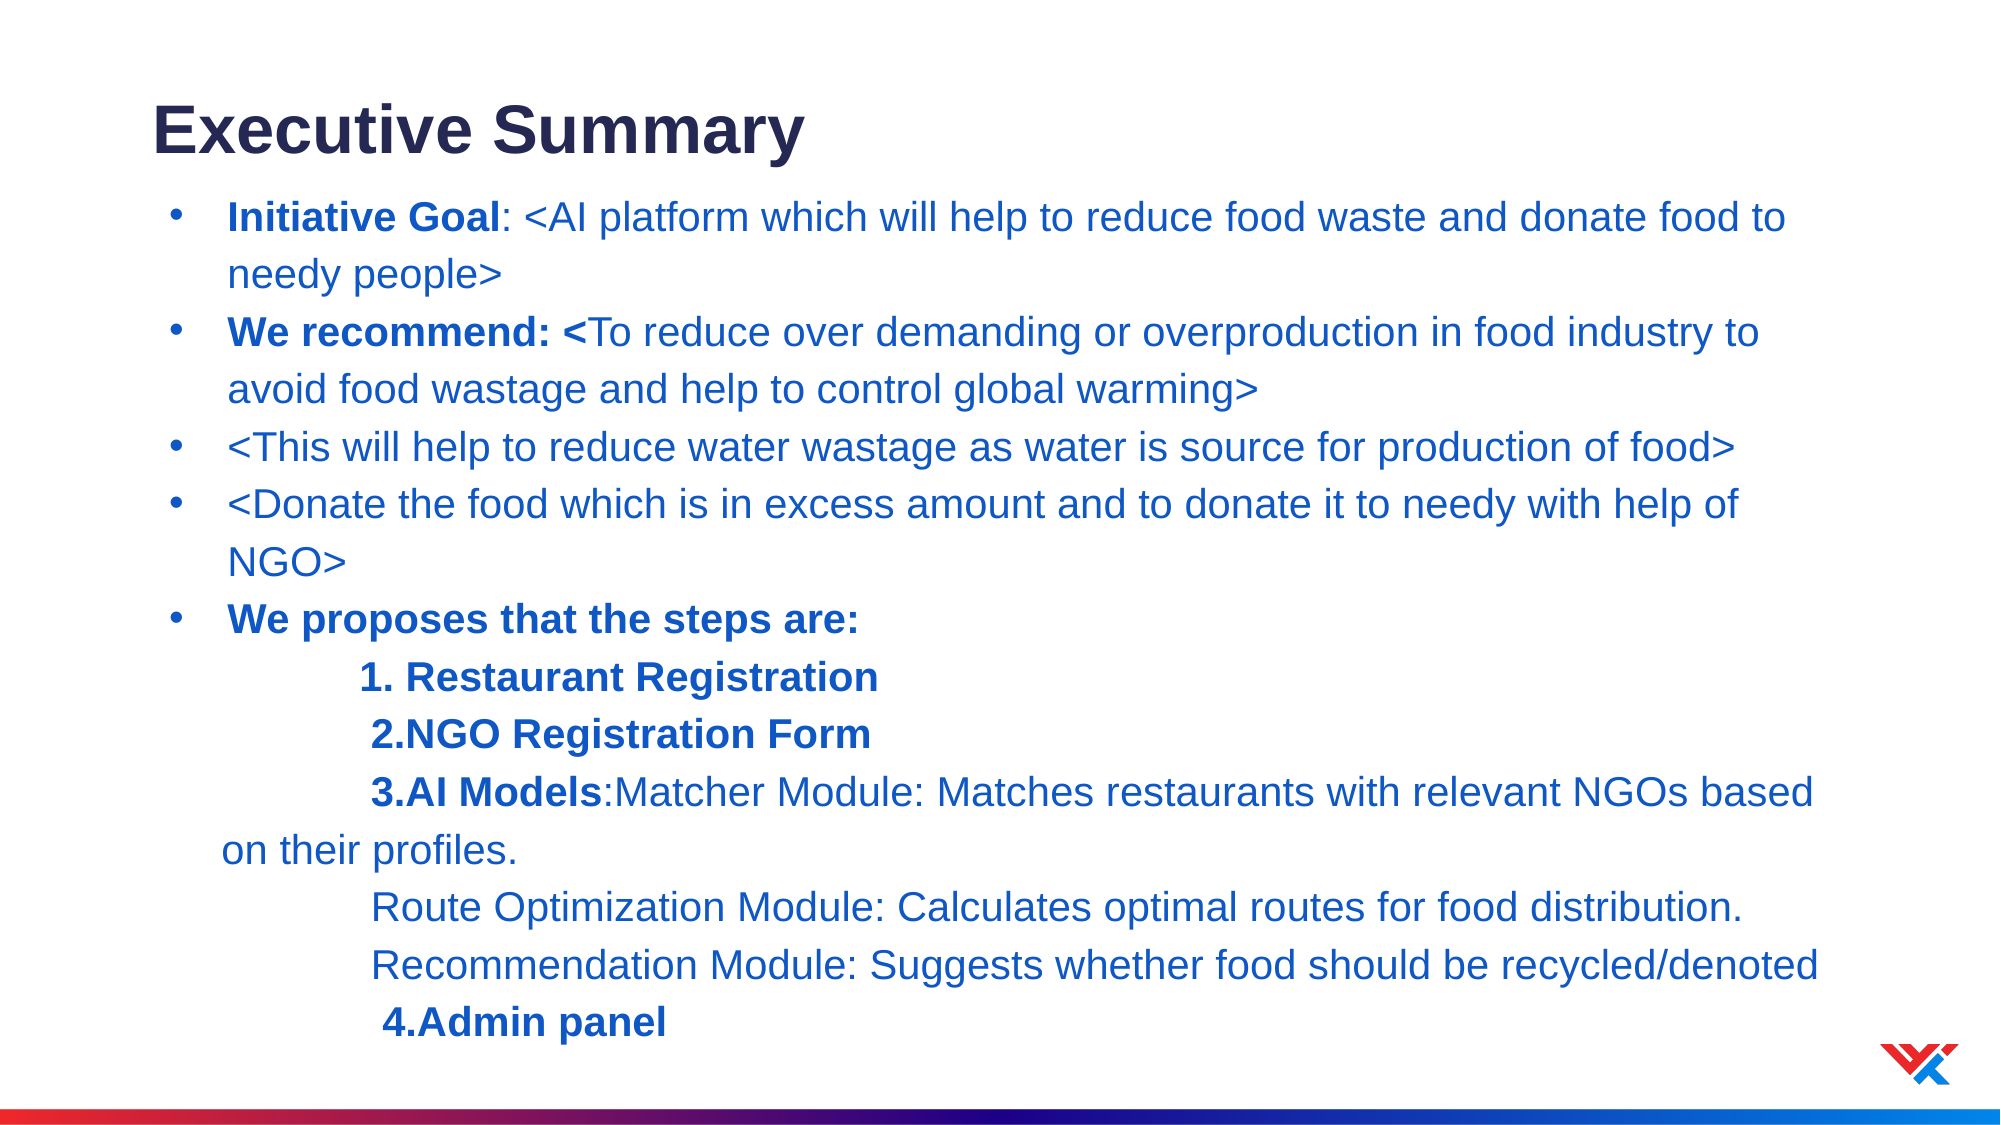

# Executive Summary
Initiative Goal: <AI platform which will help to reduce food waste and donate food to needy people>
We recommend: <To reduce over demanding or overproduction in food industry to avoid food wastage and help to control global warming>
<This will help to reduce water wastage as water is source for production of food>
<Donate the food which is in excess amount and to donate it to needy with help of NGO>
We proposes that the steps are:
                  1. Restaurant Registration
                   2.NGO Registration Form
                   3.AI Models:Matcher Module: Matches restaurants with relevant NGOs based         on their profiles.
                   Route Optimization Module: Calculates optimal routes for food distribution.
                   Recommendation Module: Suggests whether food should be recycled/denoted
                    4.Admin panel